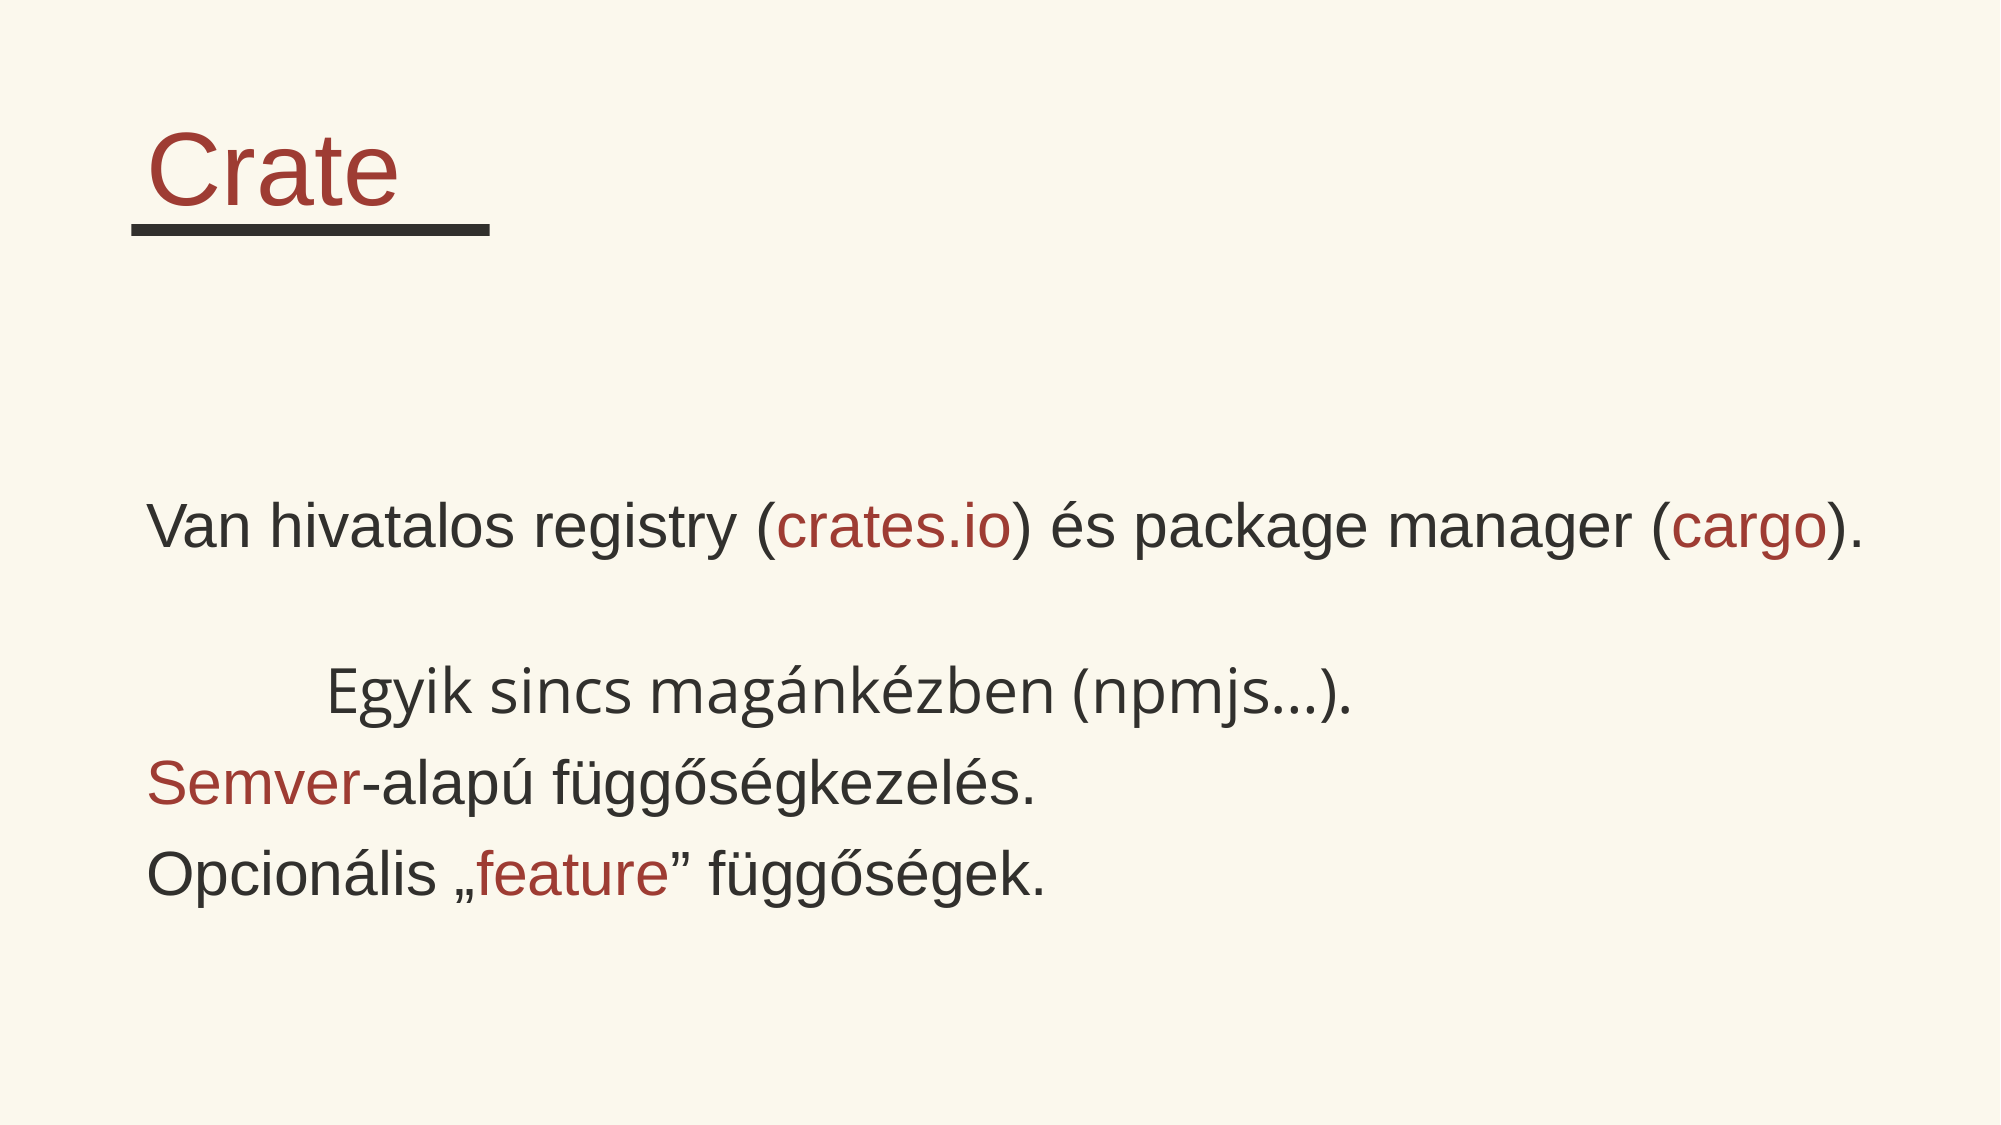

Crate

Van hivatalos registry (crates.io) és package manager (cargo).
Egyik sincs magánkézben (npmjs…).
Semver-alapú függőségkezelés.
Opcionális „feature” függőségek.